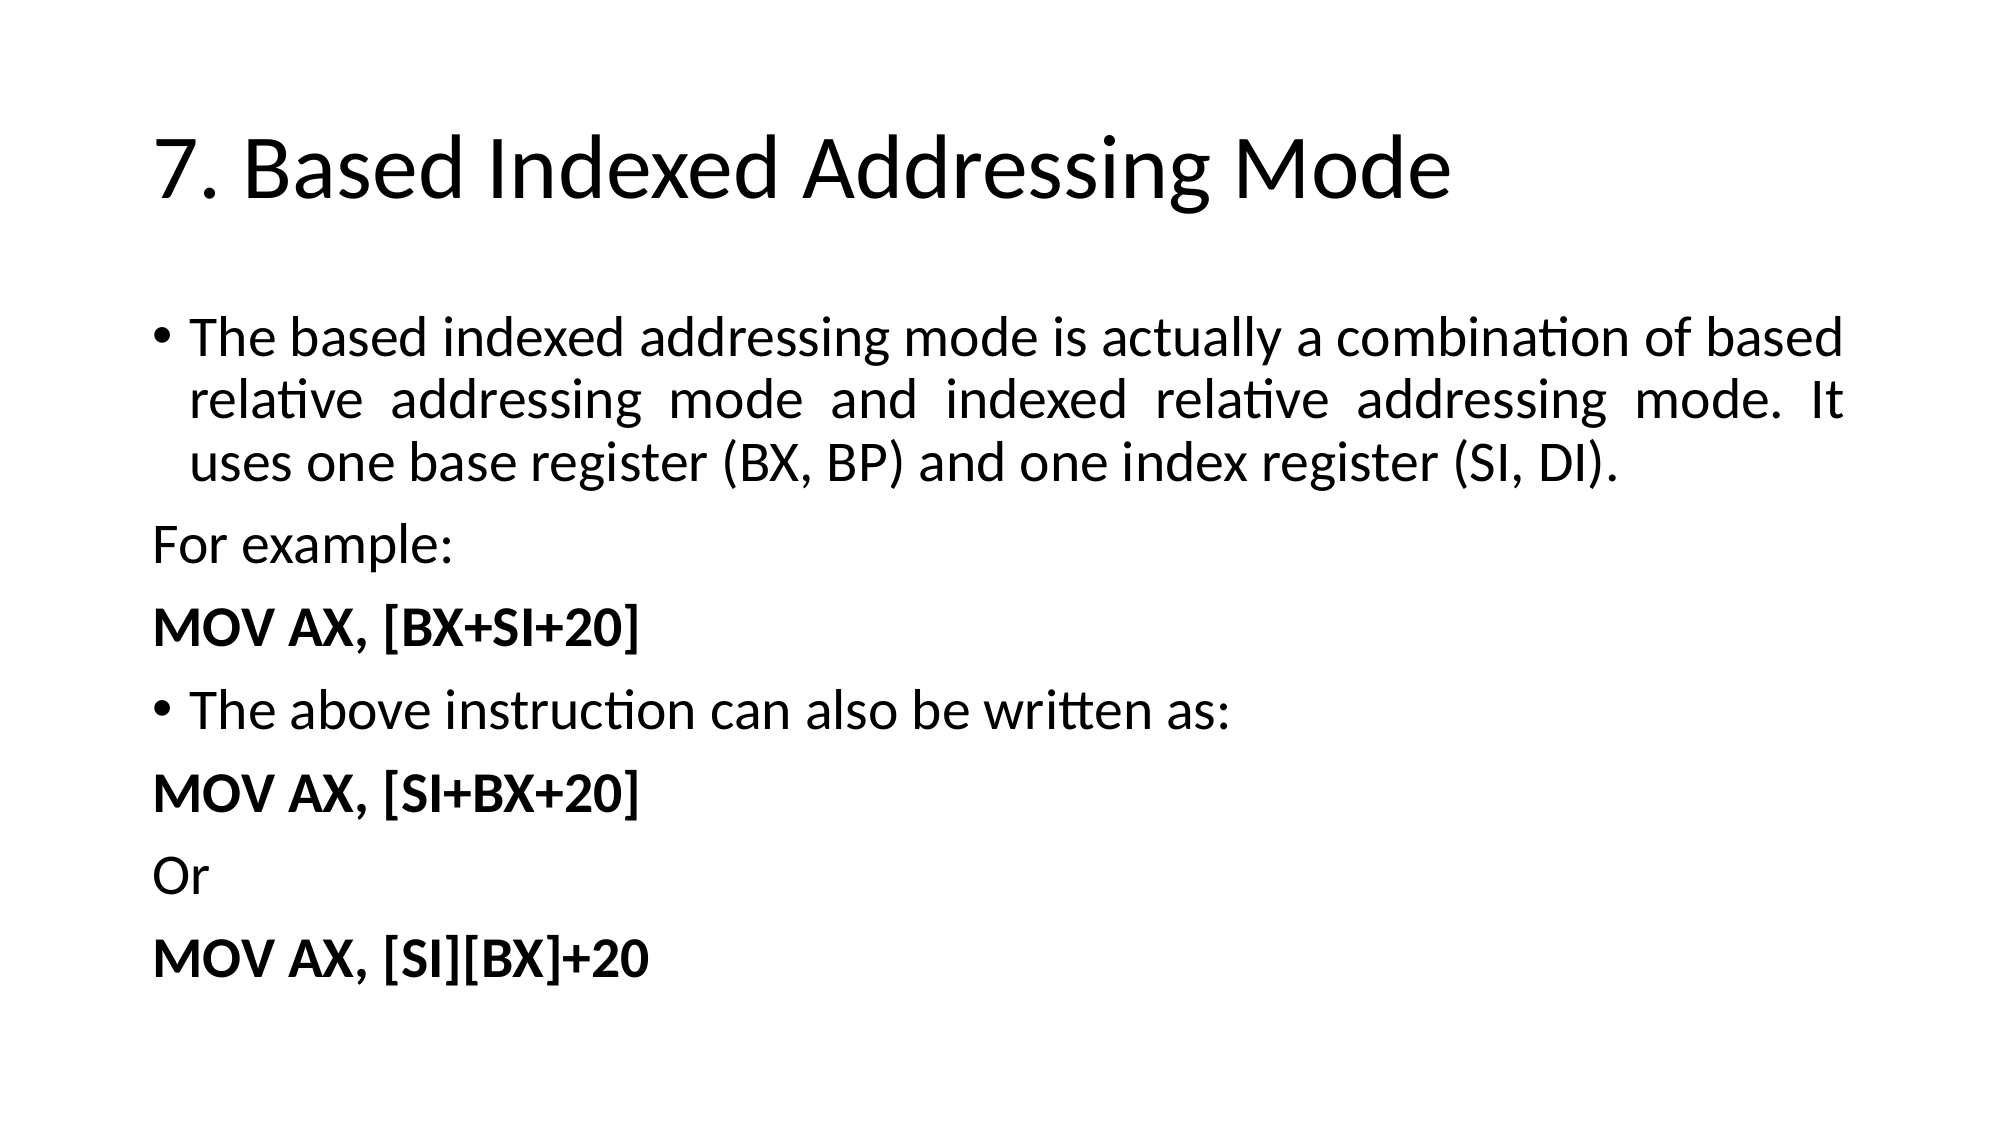

# 7. Based Indexed Addressing Mode
The based indexed addressing mode is actually a combination of based relative addressing mode and indexed relative addressing mode. It uses one base register (BX, BP) and one index register (SI, DI).
For example:
MOV AX, [BX+SI+20]
The above instruction can also be written as:
MOV AX, [SI+BX+20]
Or
MOV AX, [SI][BX]+20